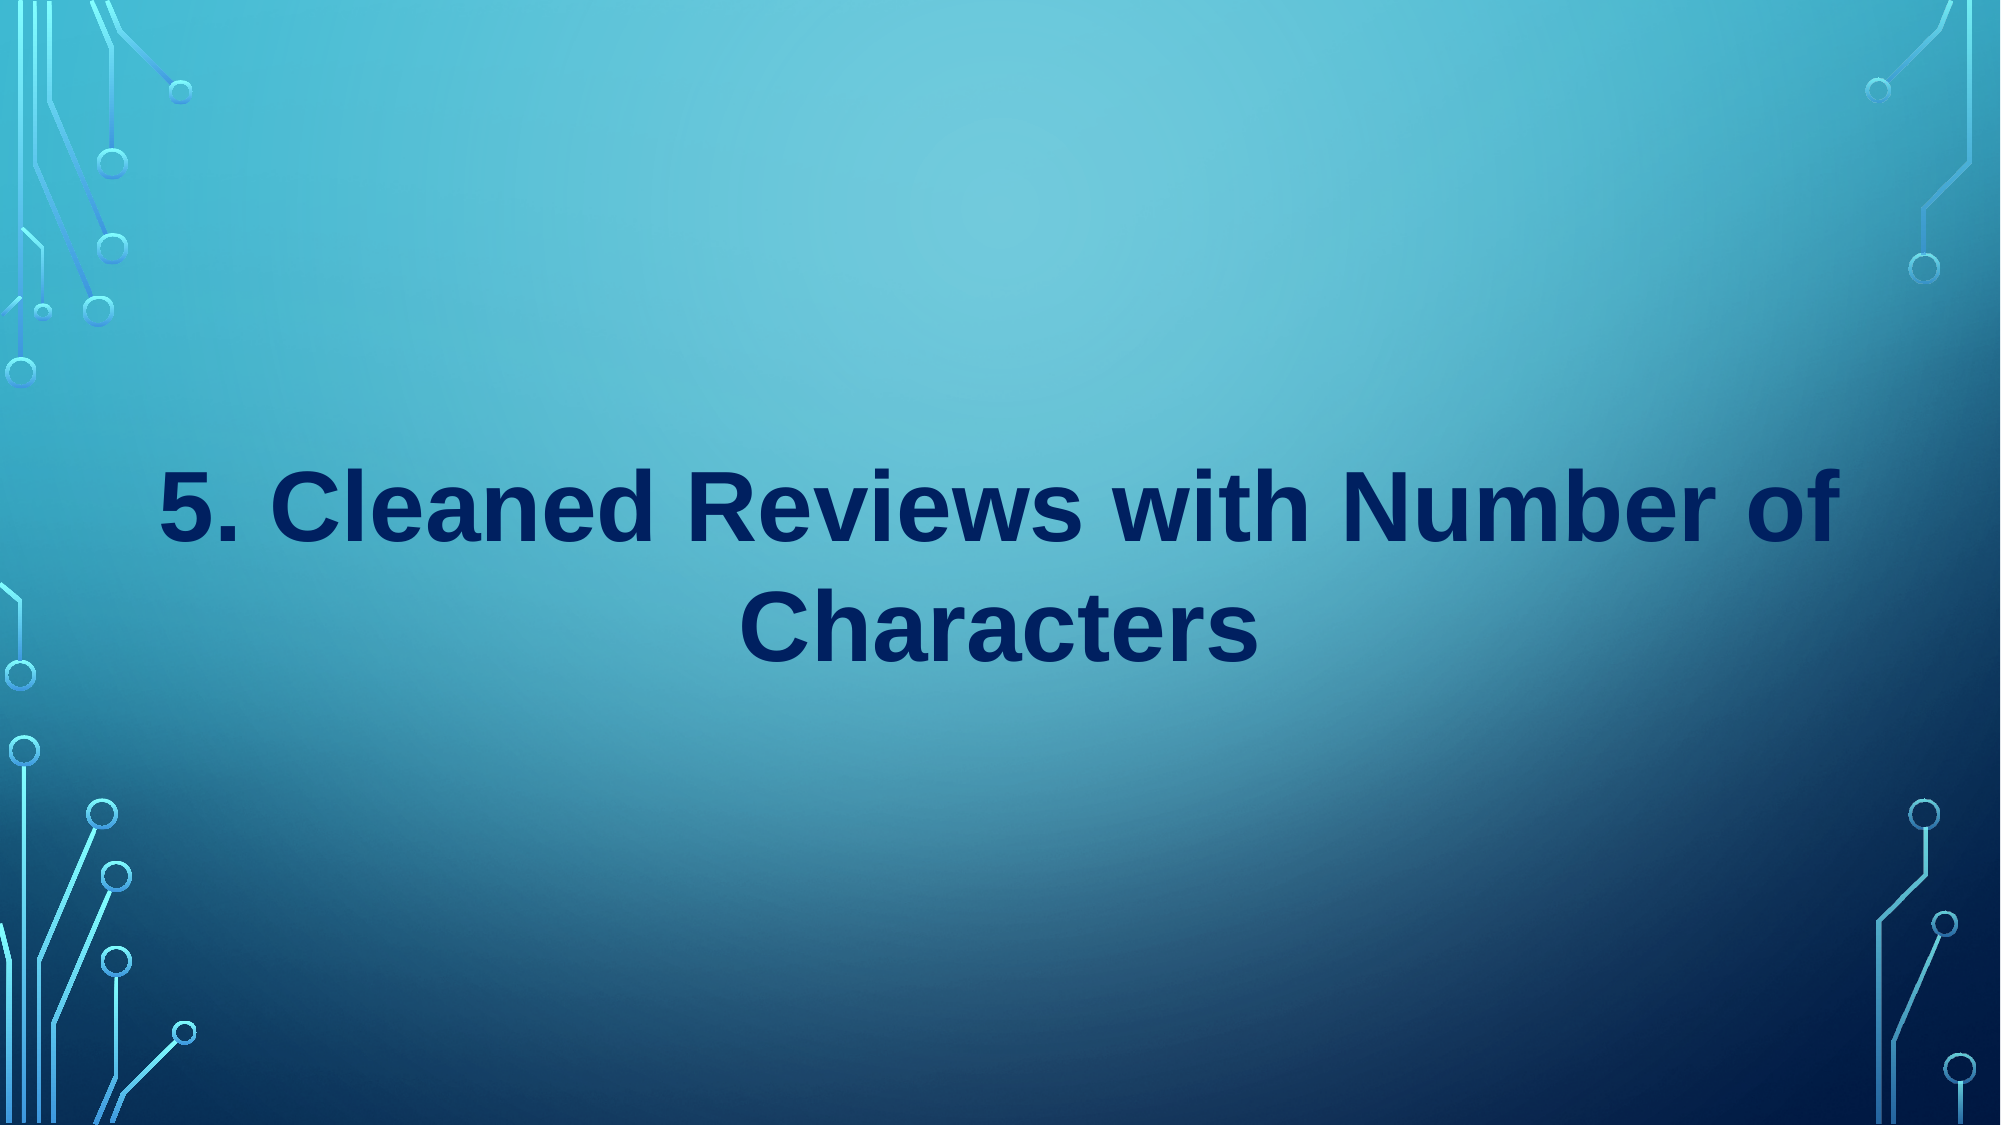

5. Cleaned Reviews with Number of Characters